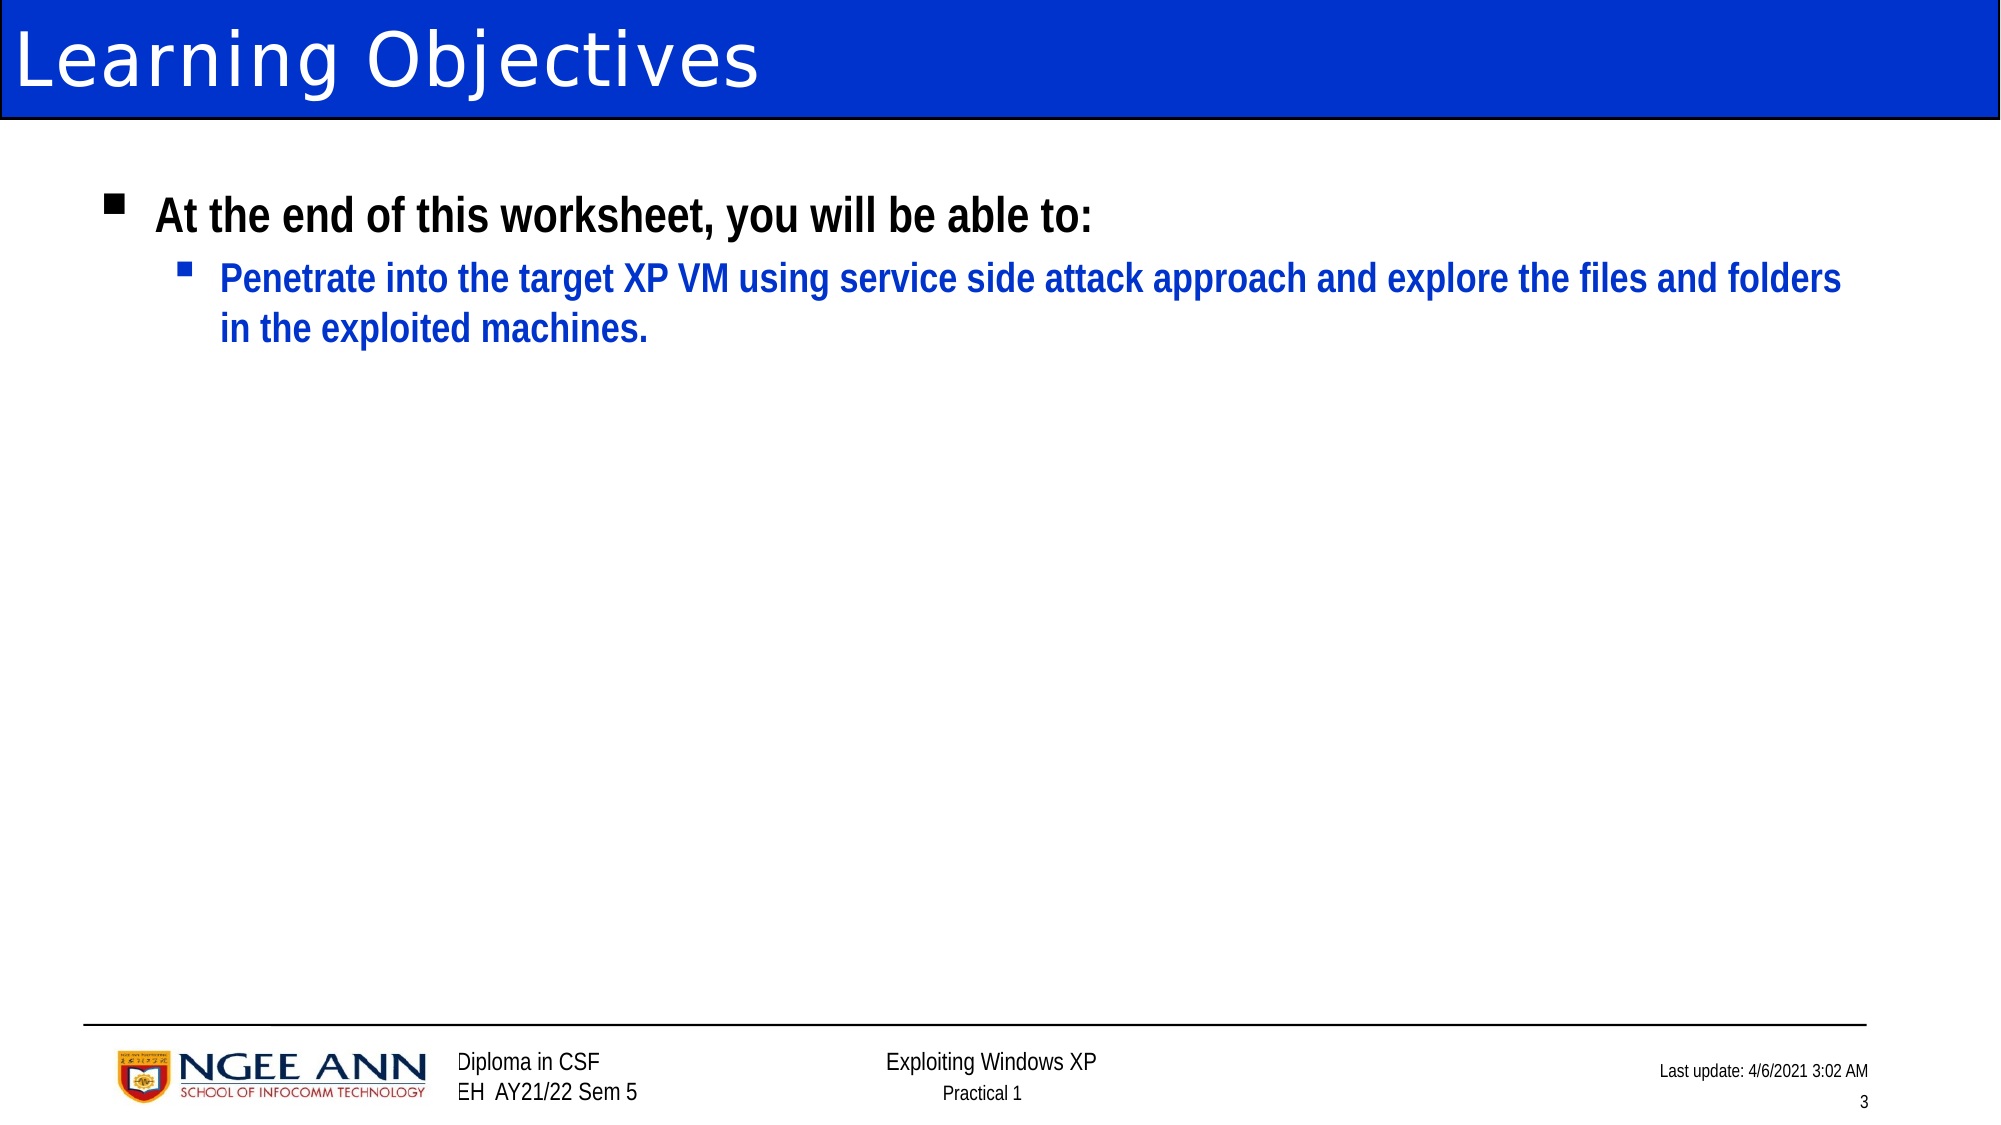

# Learning Objectives
At the end of this worksheet, you will be able to:
Penetrate into the target XP VM using service side attack approach and explore the files and folders in the exploited machines.